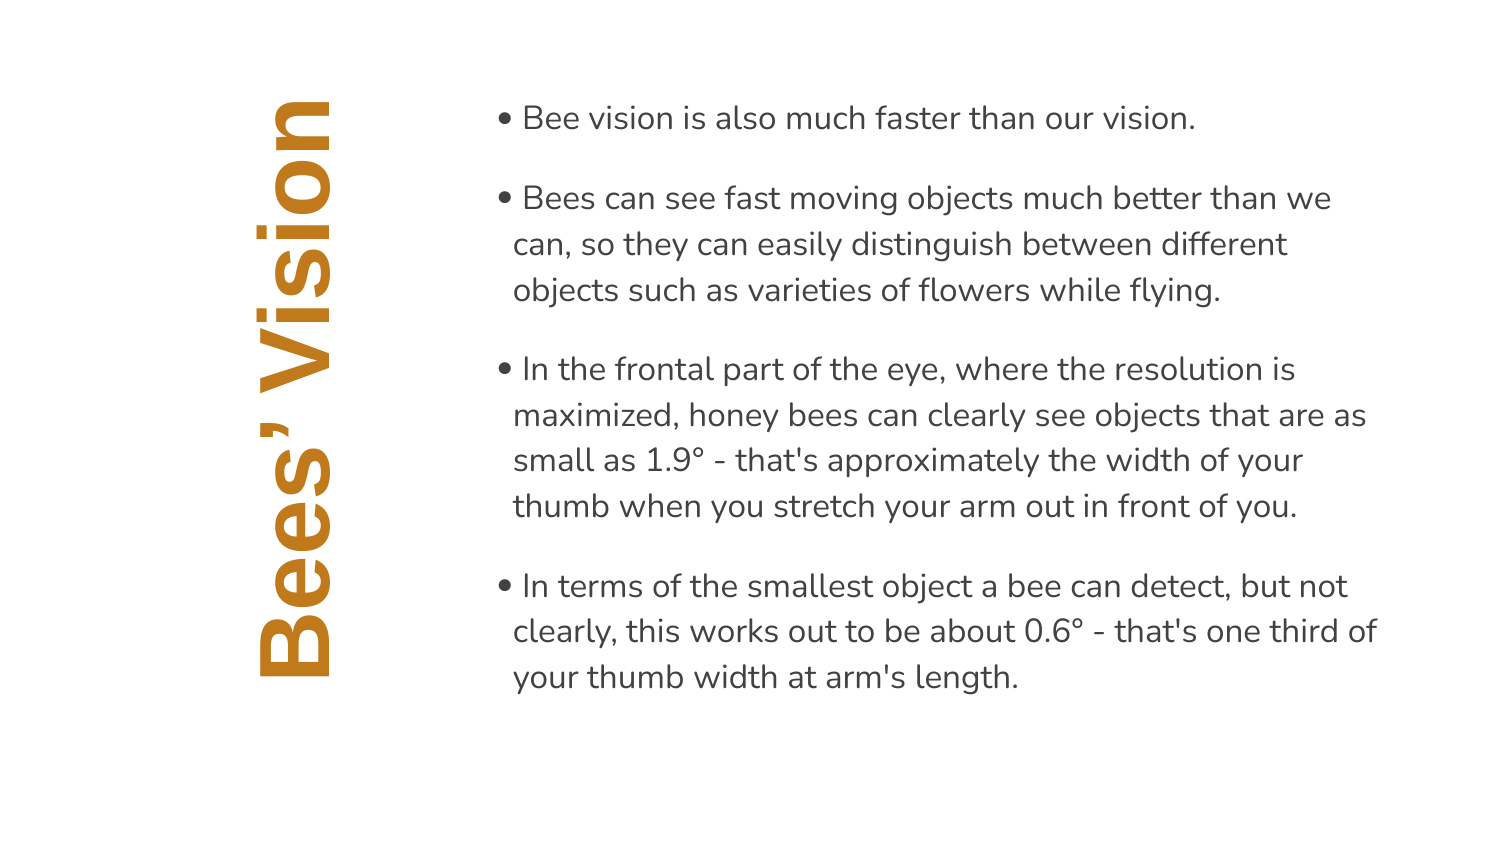

Bee vision is also much faster than our vision.
 Bees can see fast moving objects much better than we can, so they can easily distinguish between different objects such as varieties of flowers while flying.
 In the frontal part of the eye, where the resolution is maximized, honey bees can clearly see objects that are as small as 1.9° - that's approximately the width of your thumb when you stretch your arm out in front of you.
 In terms of the smallest object a bee can detect, but not clearly, this works out to be about 0.6° - that's one third of your thumb width at arm's length.
# Bees’ Vision